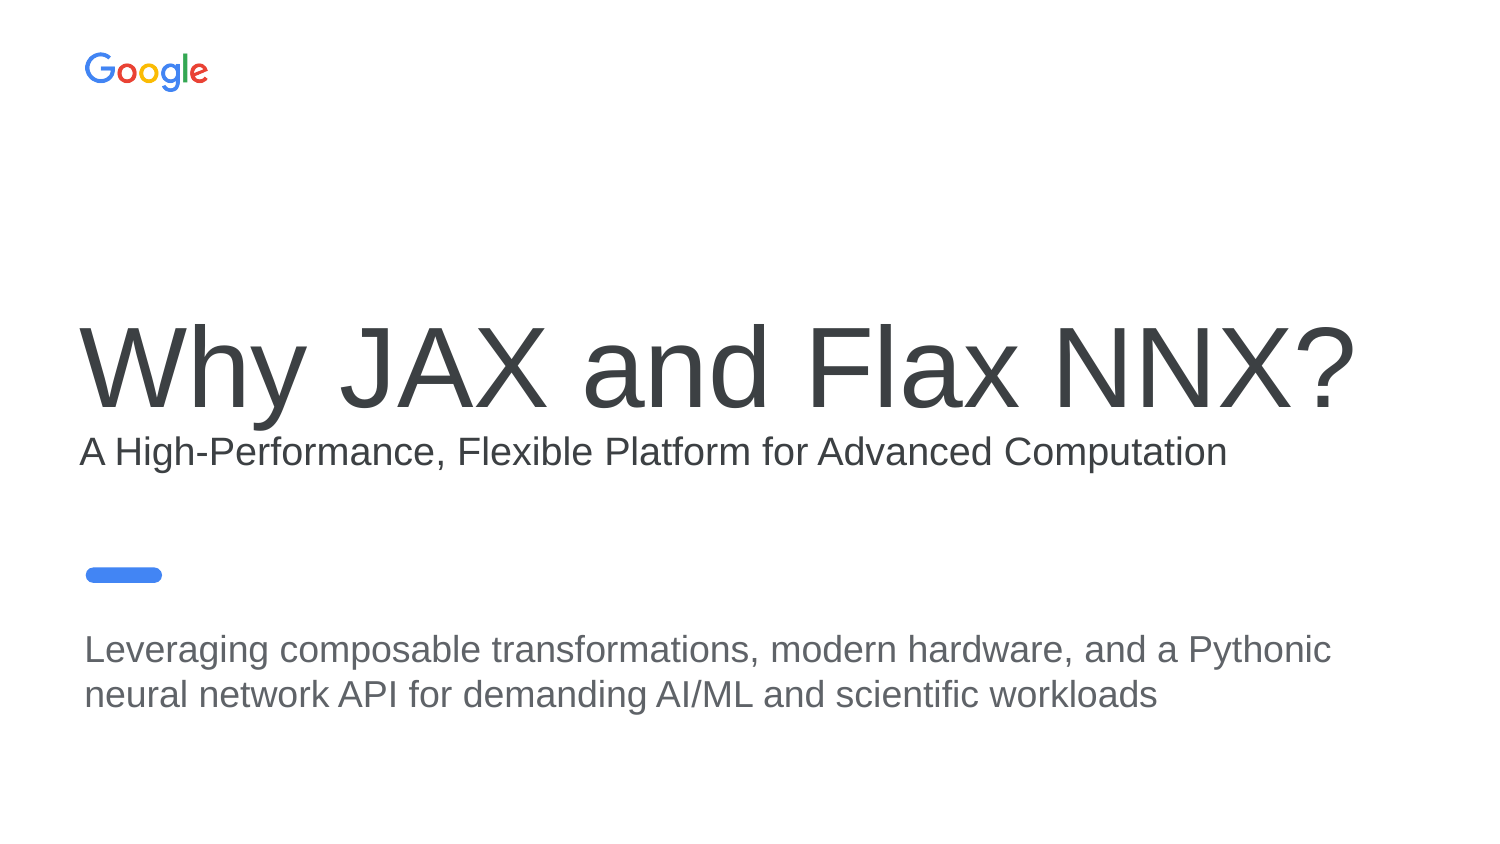

# Why JAX and Flax NNX? A High-Performance, Flexible Platform for Advanced Computation
Leveraging composable transformations, modern hardware, and a Pythonic neural network API for demanding AI/ML and scientific workloads